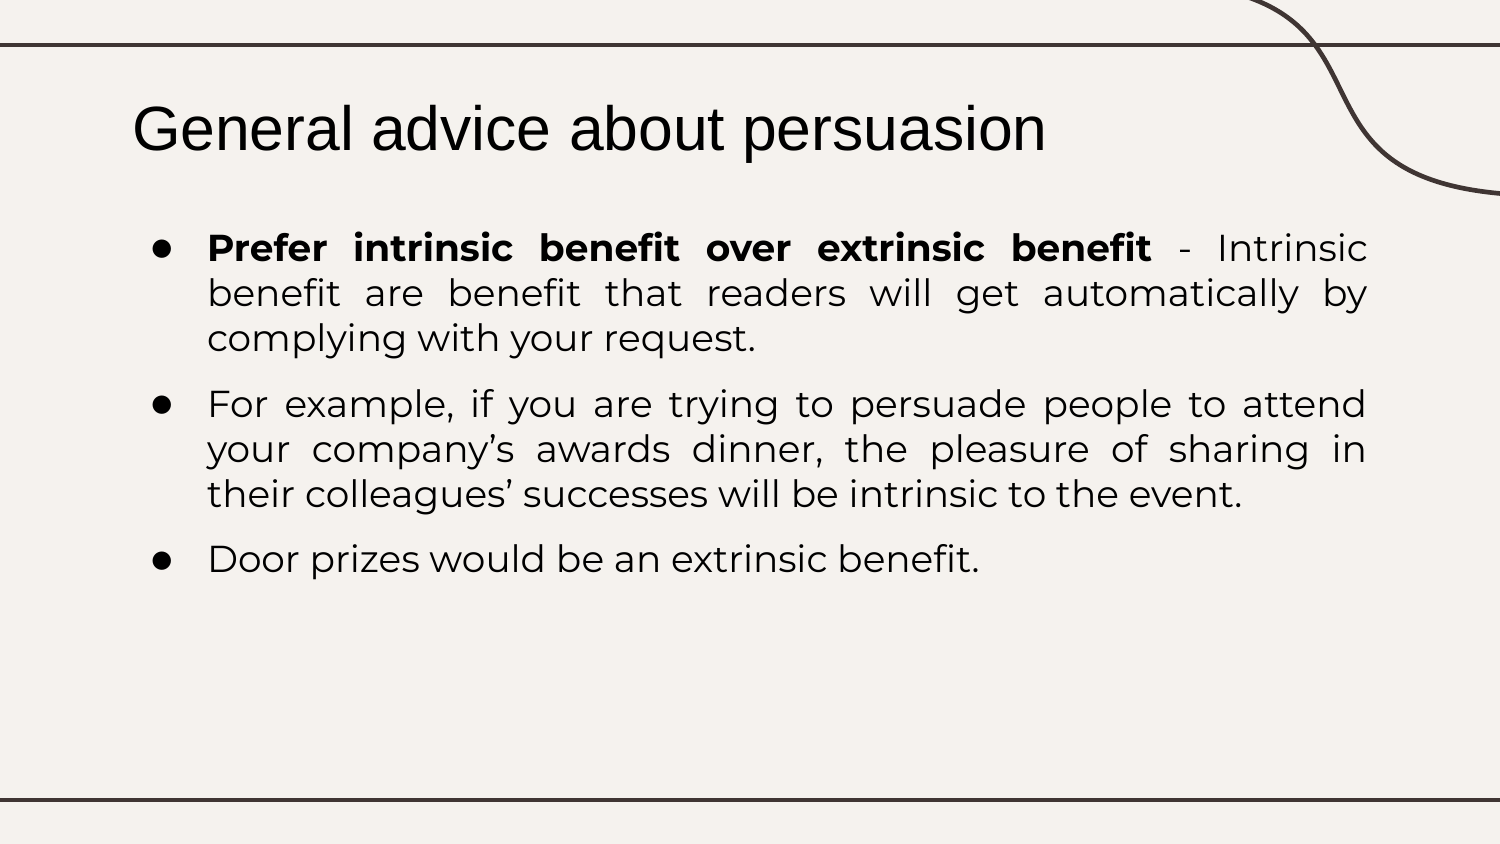

# General advice about persuasion
Prefer intrinsic benefit over extrinsic benefit - Intrinsic benefit are benefit that readers will get automatically by complying with your request.
For example, if you are trying to persuade people to attend your company’s awards dinner, the pleasure of sharing in their colleagues’ successes will be intrinsic to the event.
Door prizes would be an extrinsic benefit.